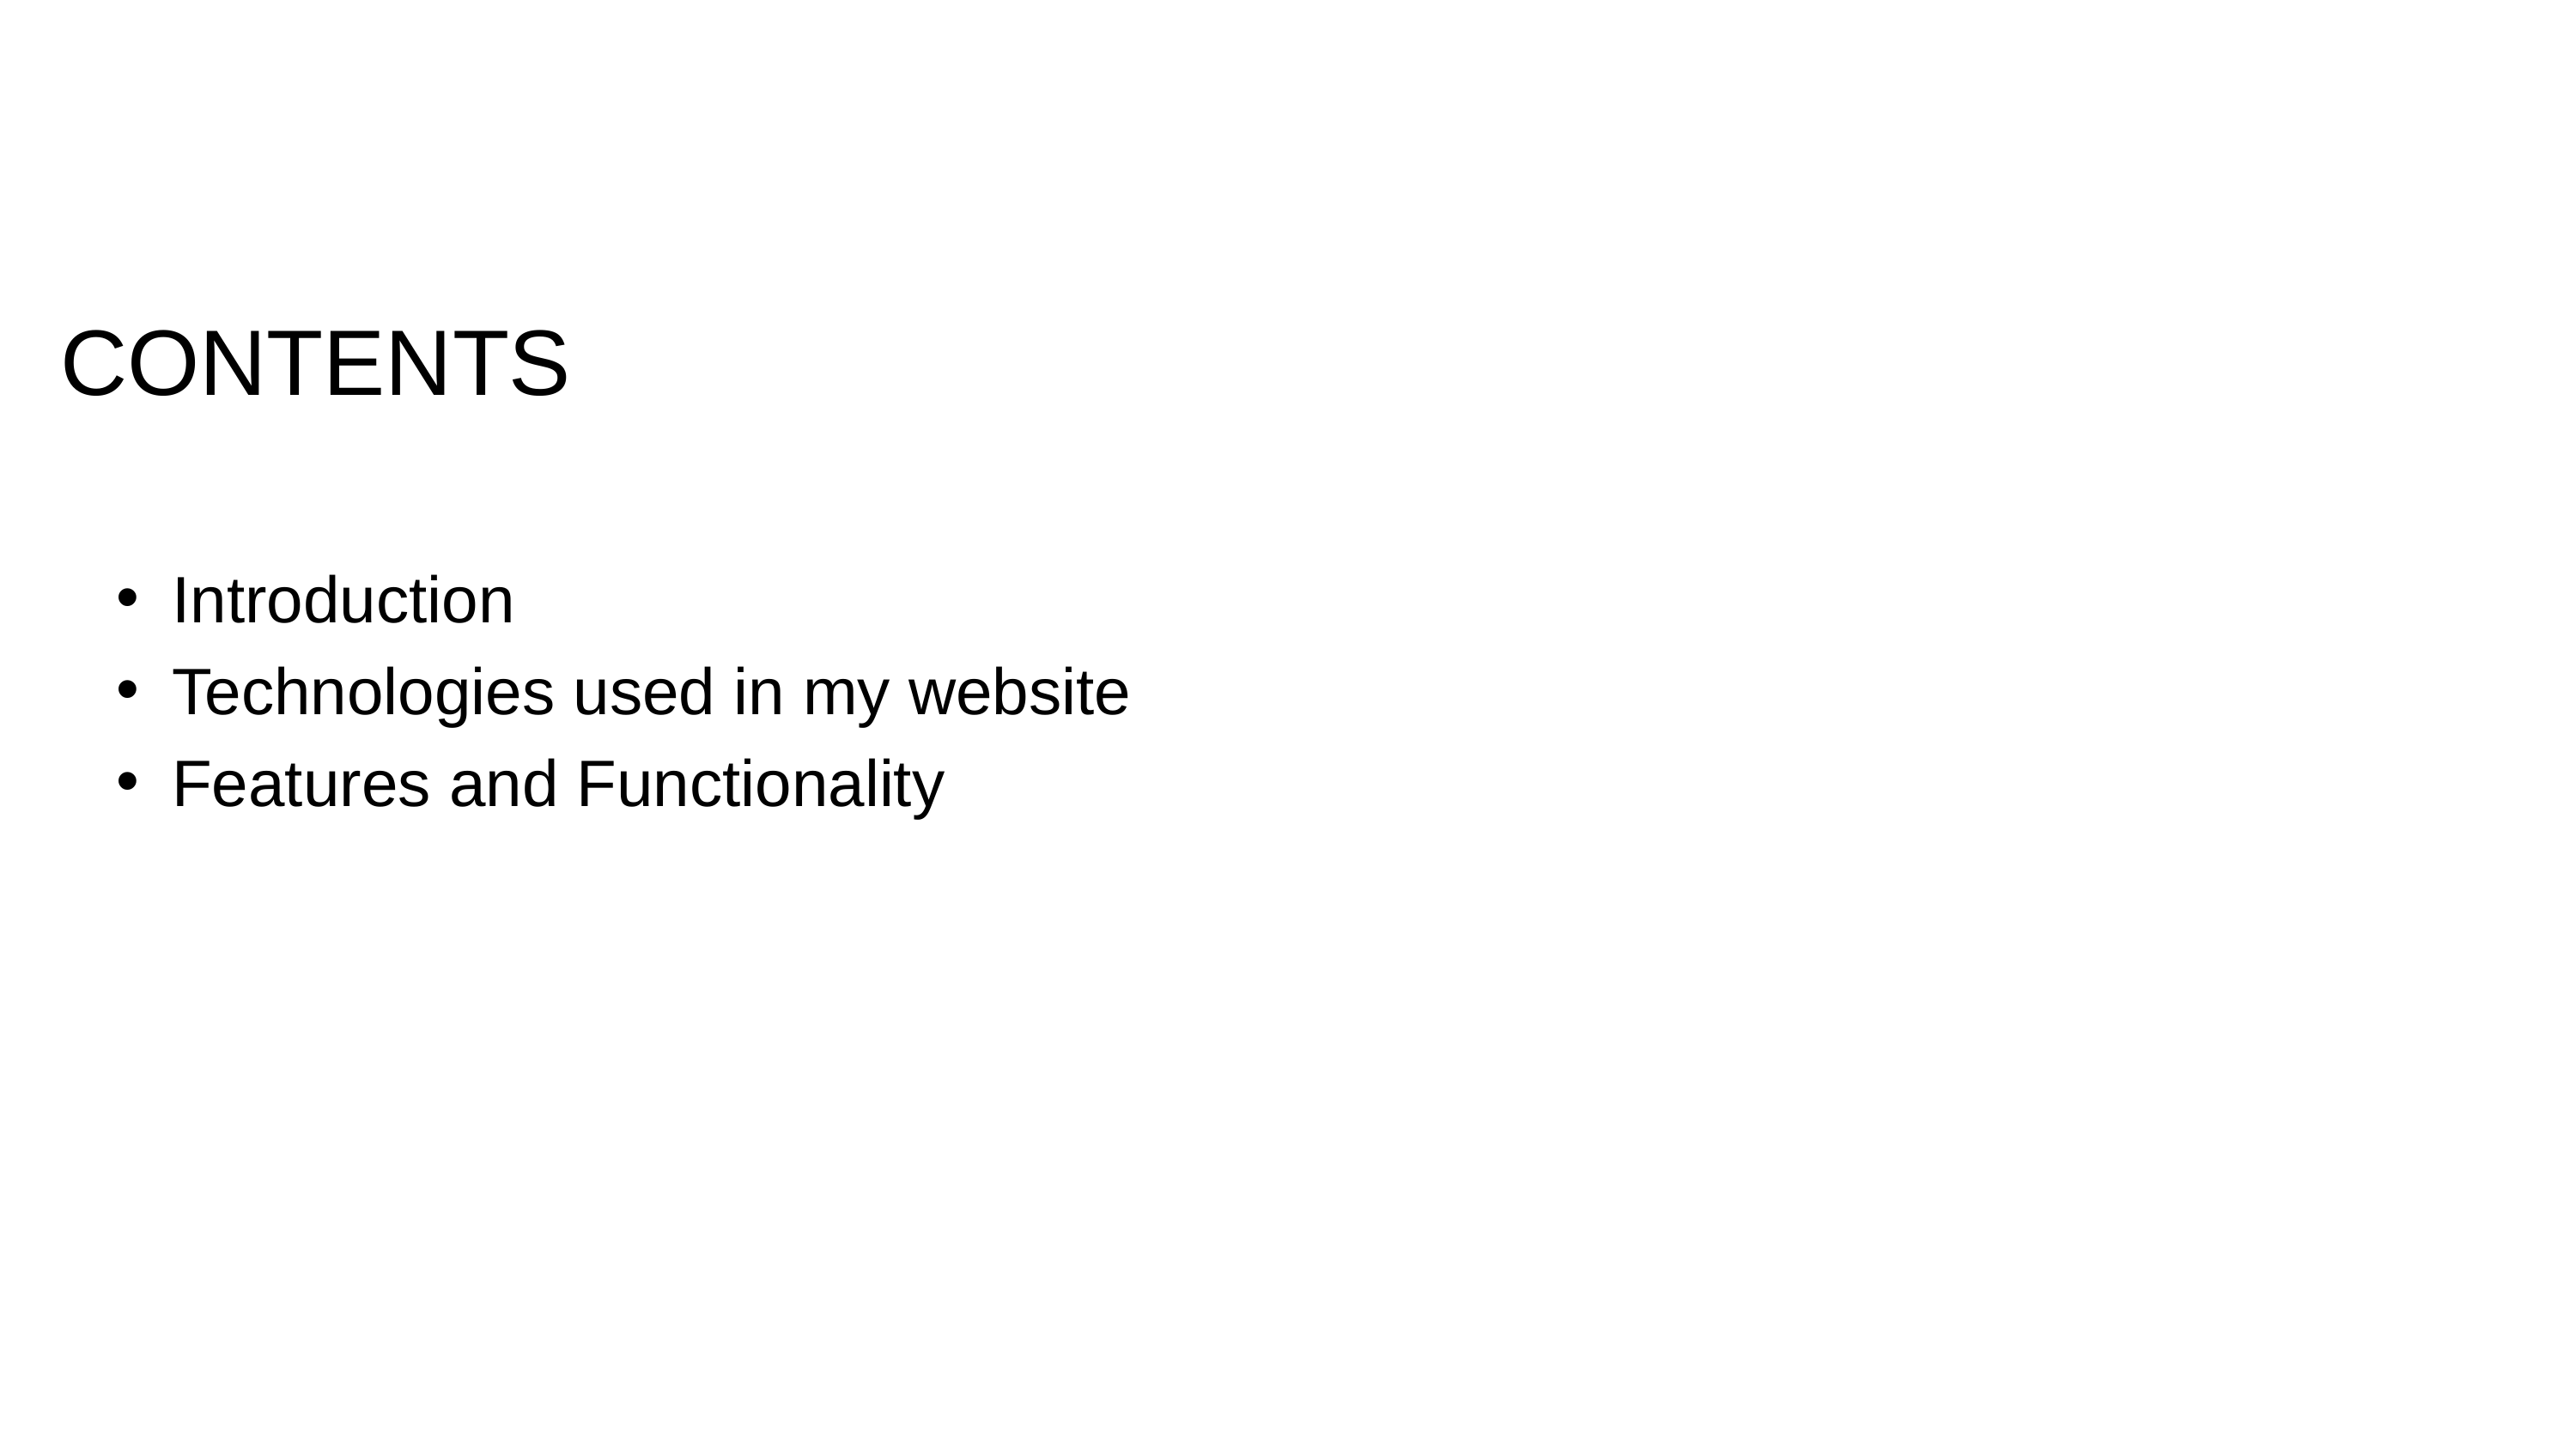

CONTENTS

Introduction
Technologies used in my website
Features and Functionality